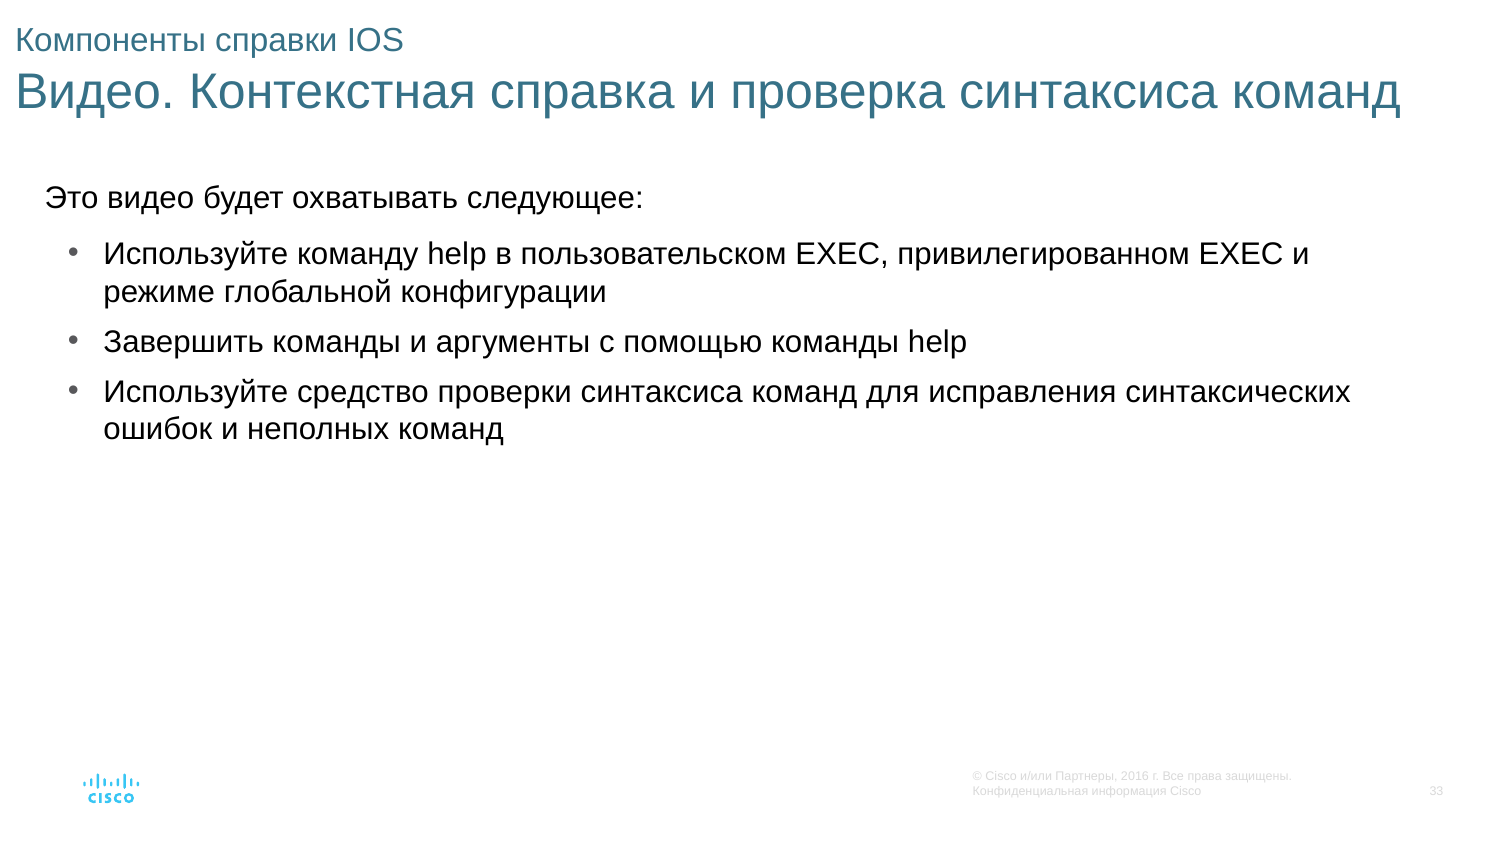

# Компоненты справки IOS Видео. Контекстная справка и проверка синтаксиса команд
Это видео будет охватывать следующее:
Используйте команду help в пользовательском EXEC, привилегированном EXEC и режиме глобальной конфигурации
Завершить команды и аргументы с помощью команды help
Используйте средство проверки синтаксиса команд для исправления синтаксических ошибок и неполных команд